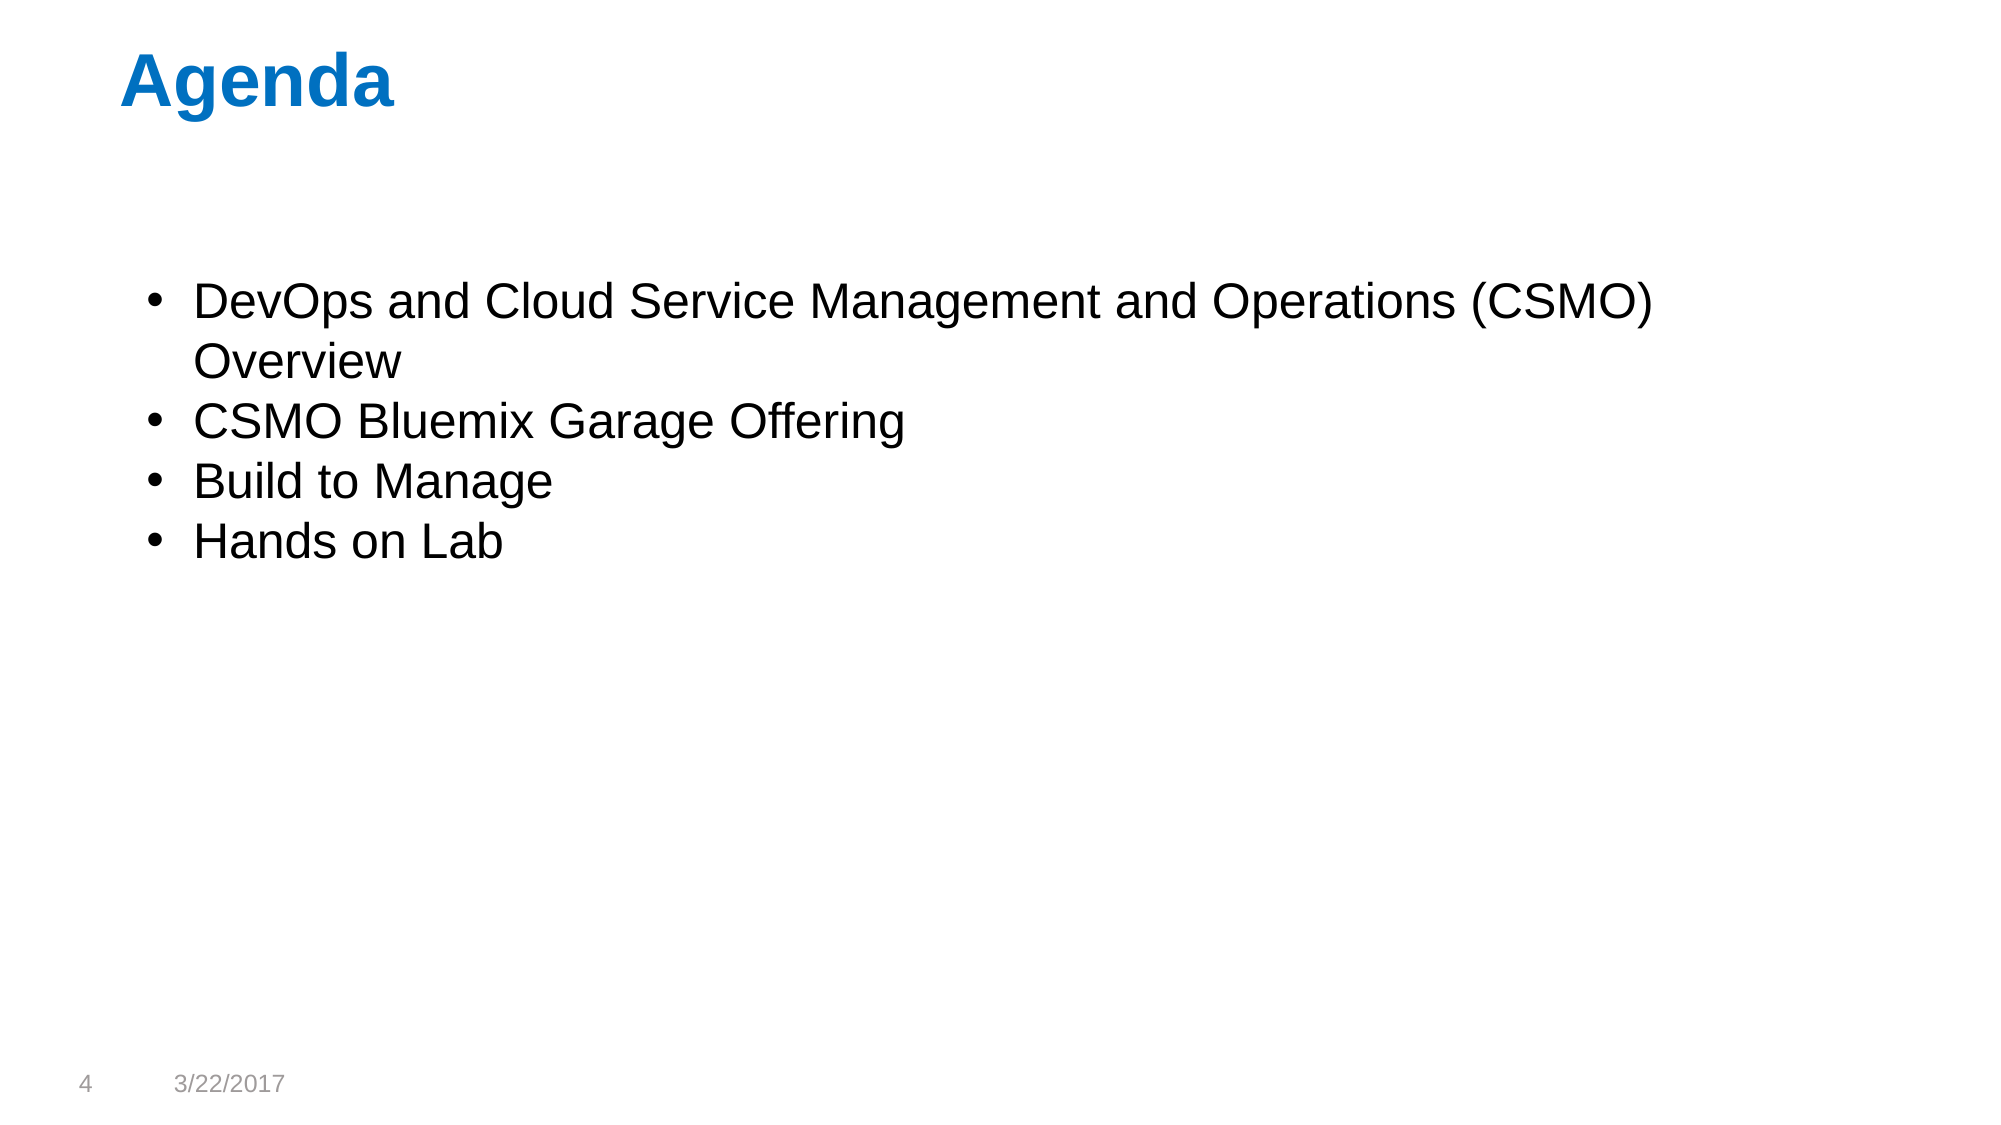

# Agenda
DevOps and Cloud Service Management and Operations (CSMO) Overview
CSMO Bluemix Garage Offering
Build to Manage
Hands on Lab

4
3/22/2017